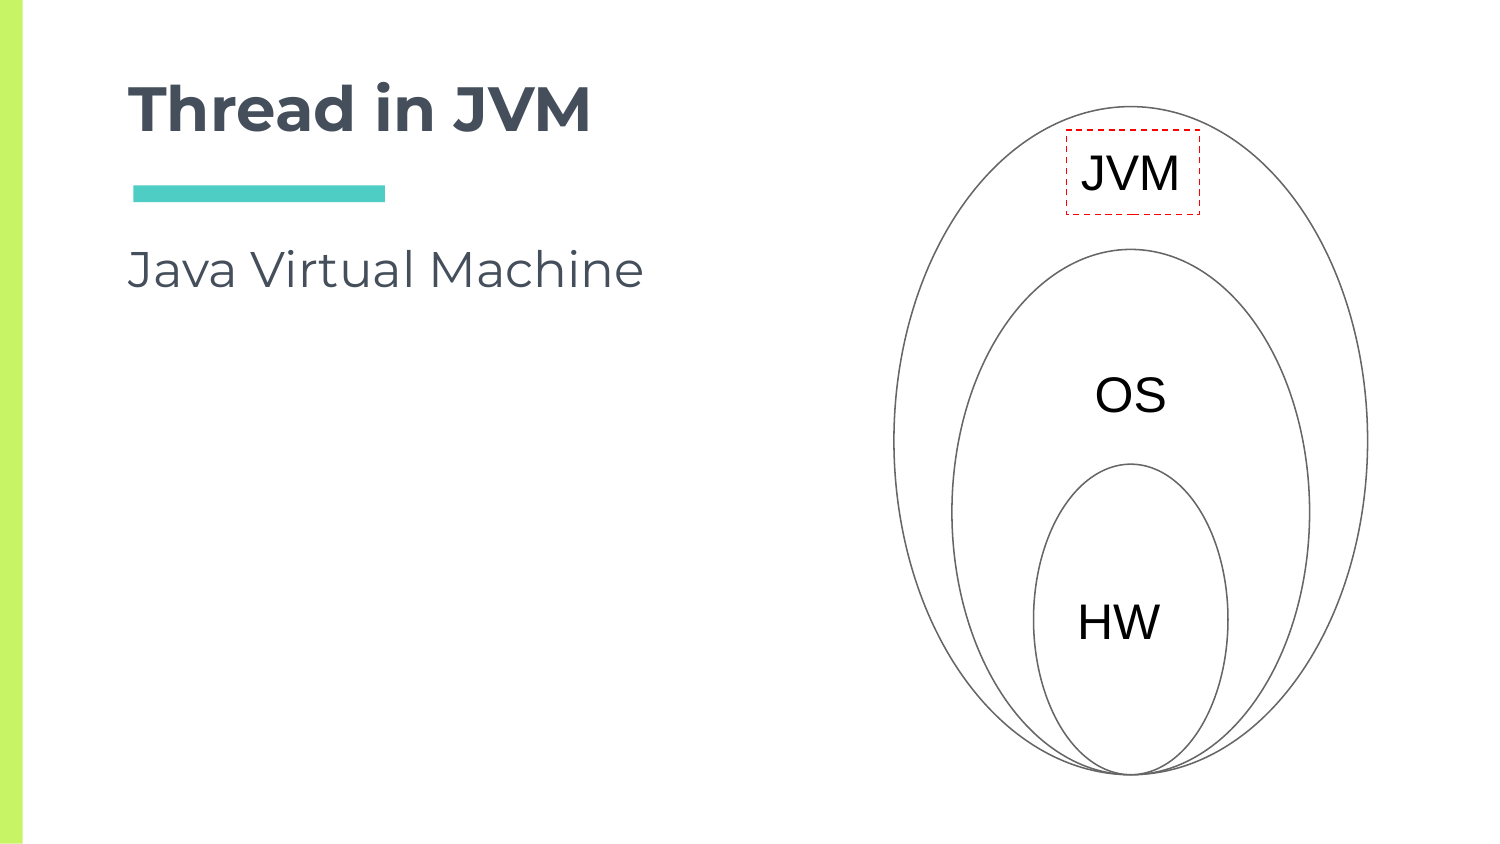

# Thread in JVM
JVM

Java Virtual Machine
OS

HW